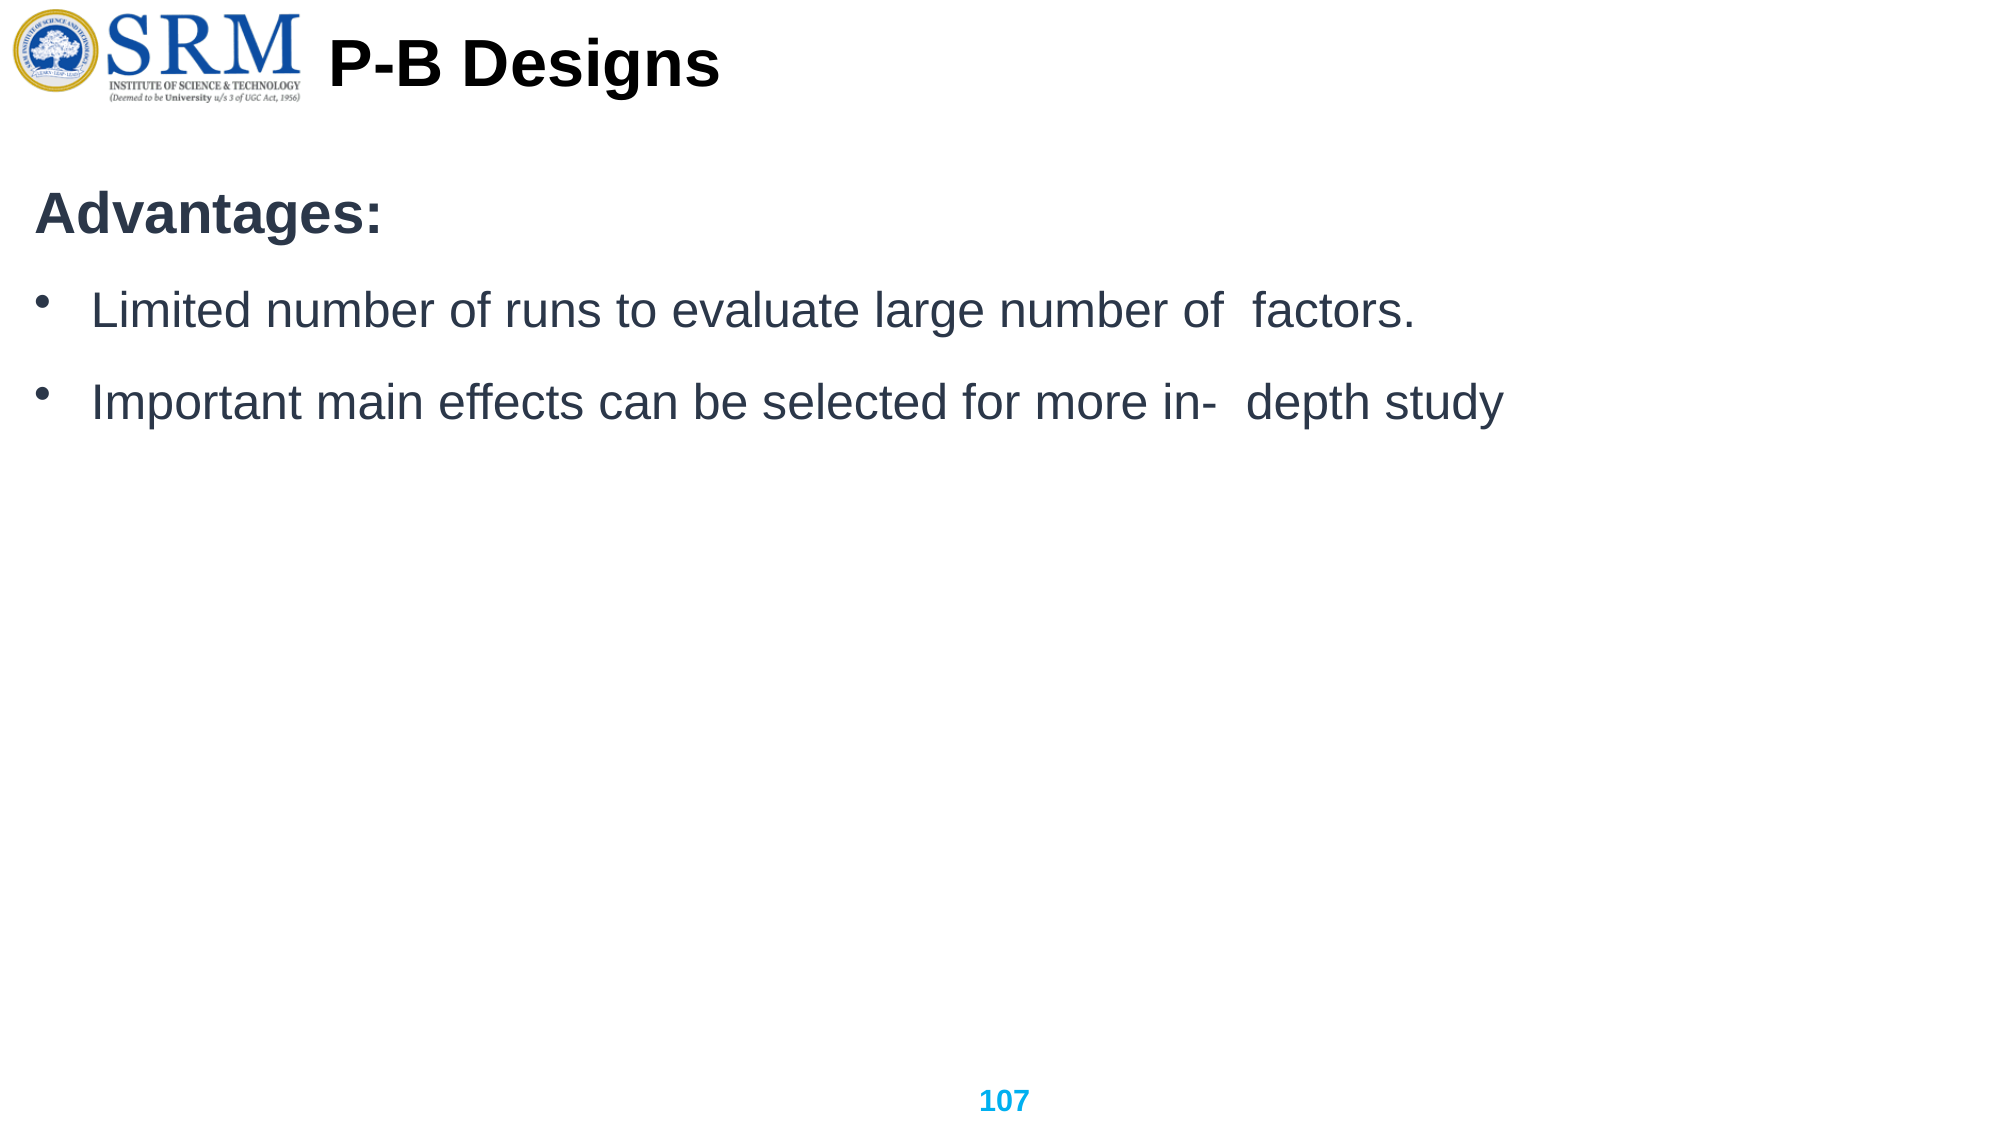

# P-B Designs
Advantages:
Limited number of runs to evaluate large number of  factors.
Important main effects can be selected for more in-  depth study

107